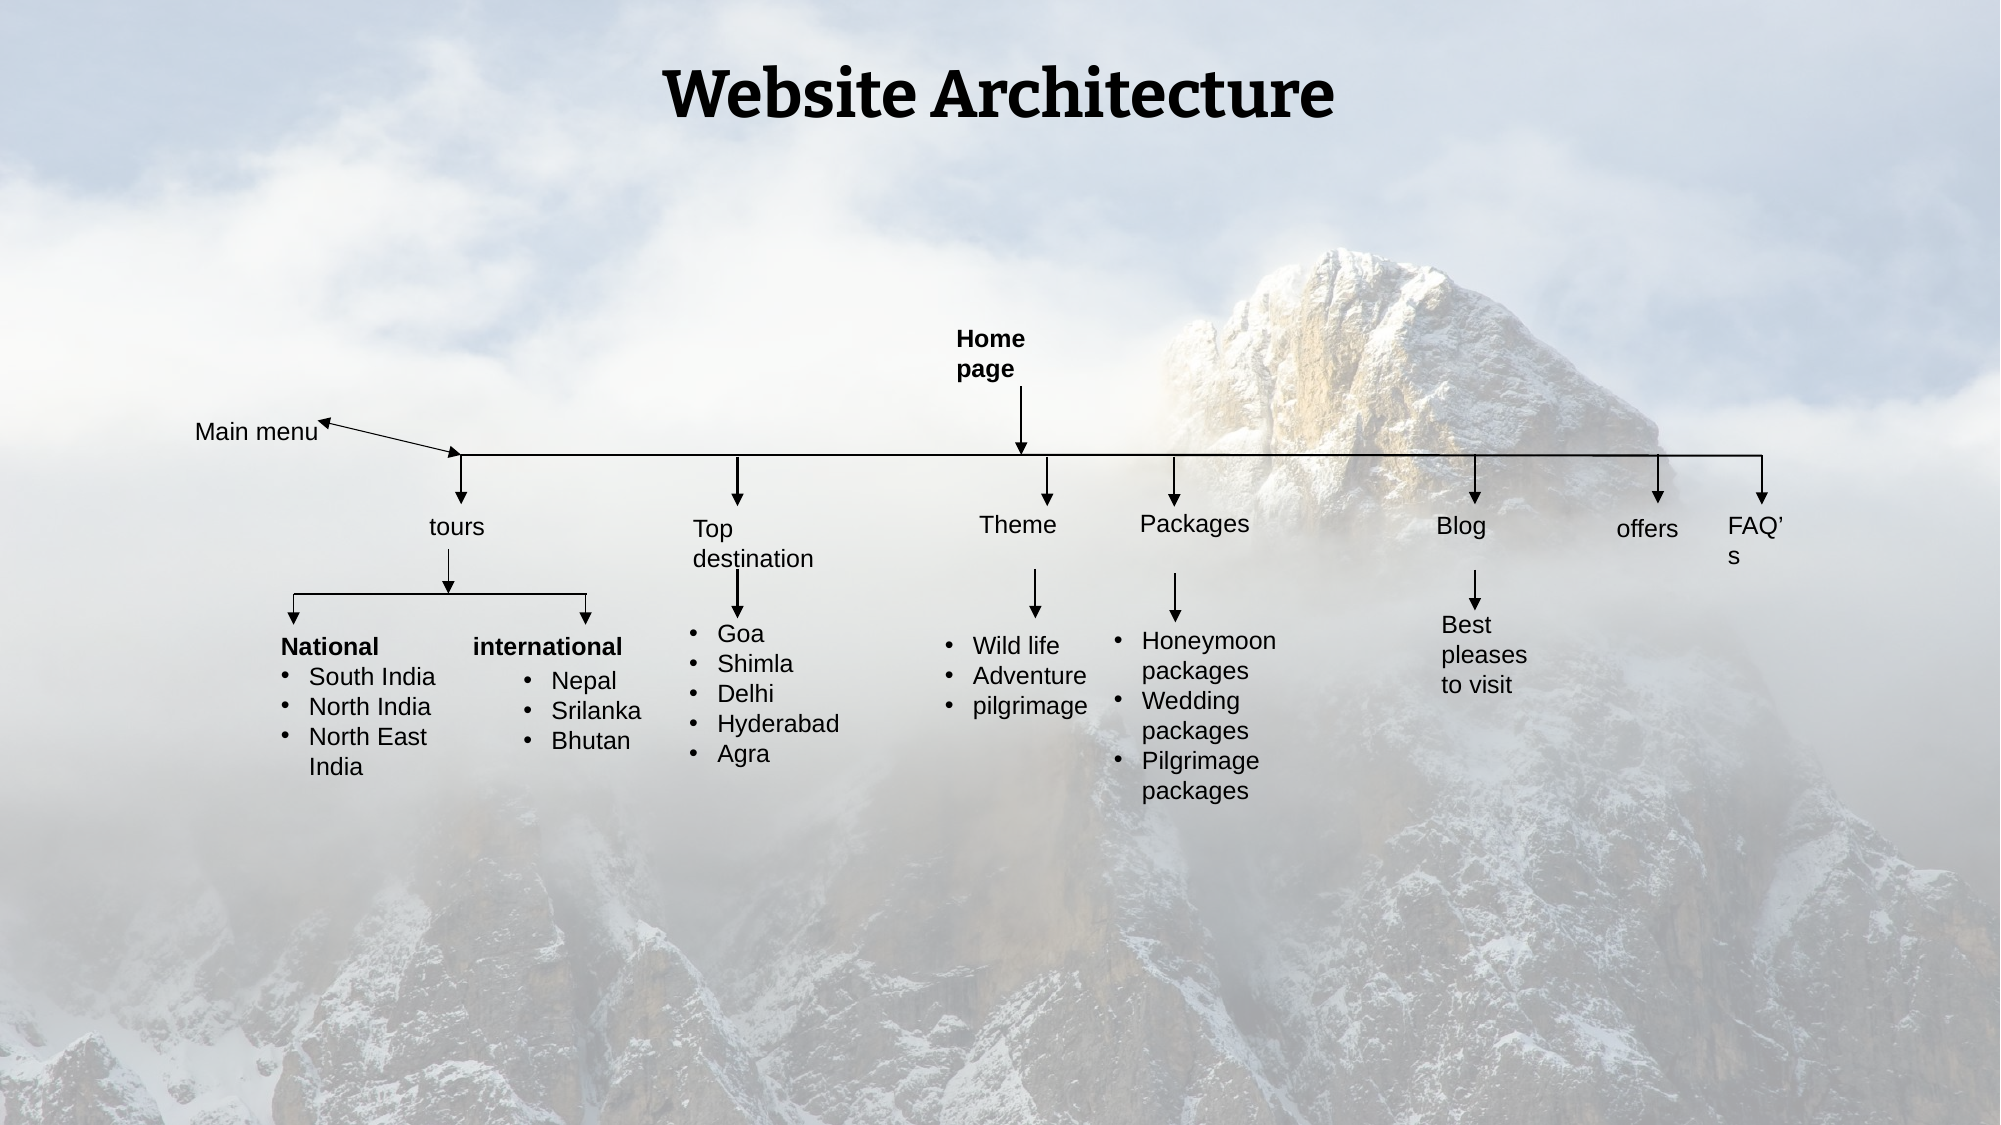

# Website Architecture
Home page

Main menu
Packages
Theme
FAQ’s
Blog
tours
offers
Top destination
Best pleases to visit
Goa
Shimla
Delhi
Hyderabad
Agra
Honeymoon packages
Wedding packages
Pilgrimage packages

Wild life
Adventure
pilgrimage
National	      international
South India
North India
North East                             India

Nepal
Srilanka
Bhutan